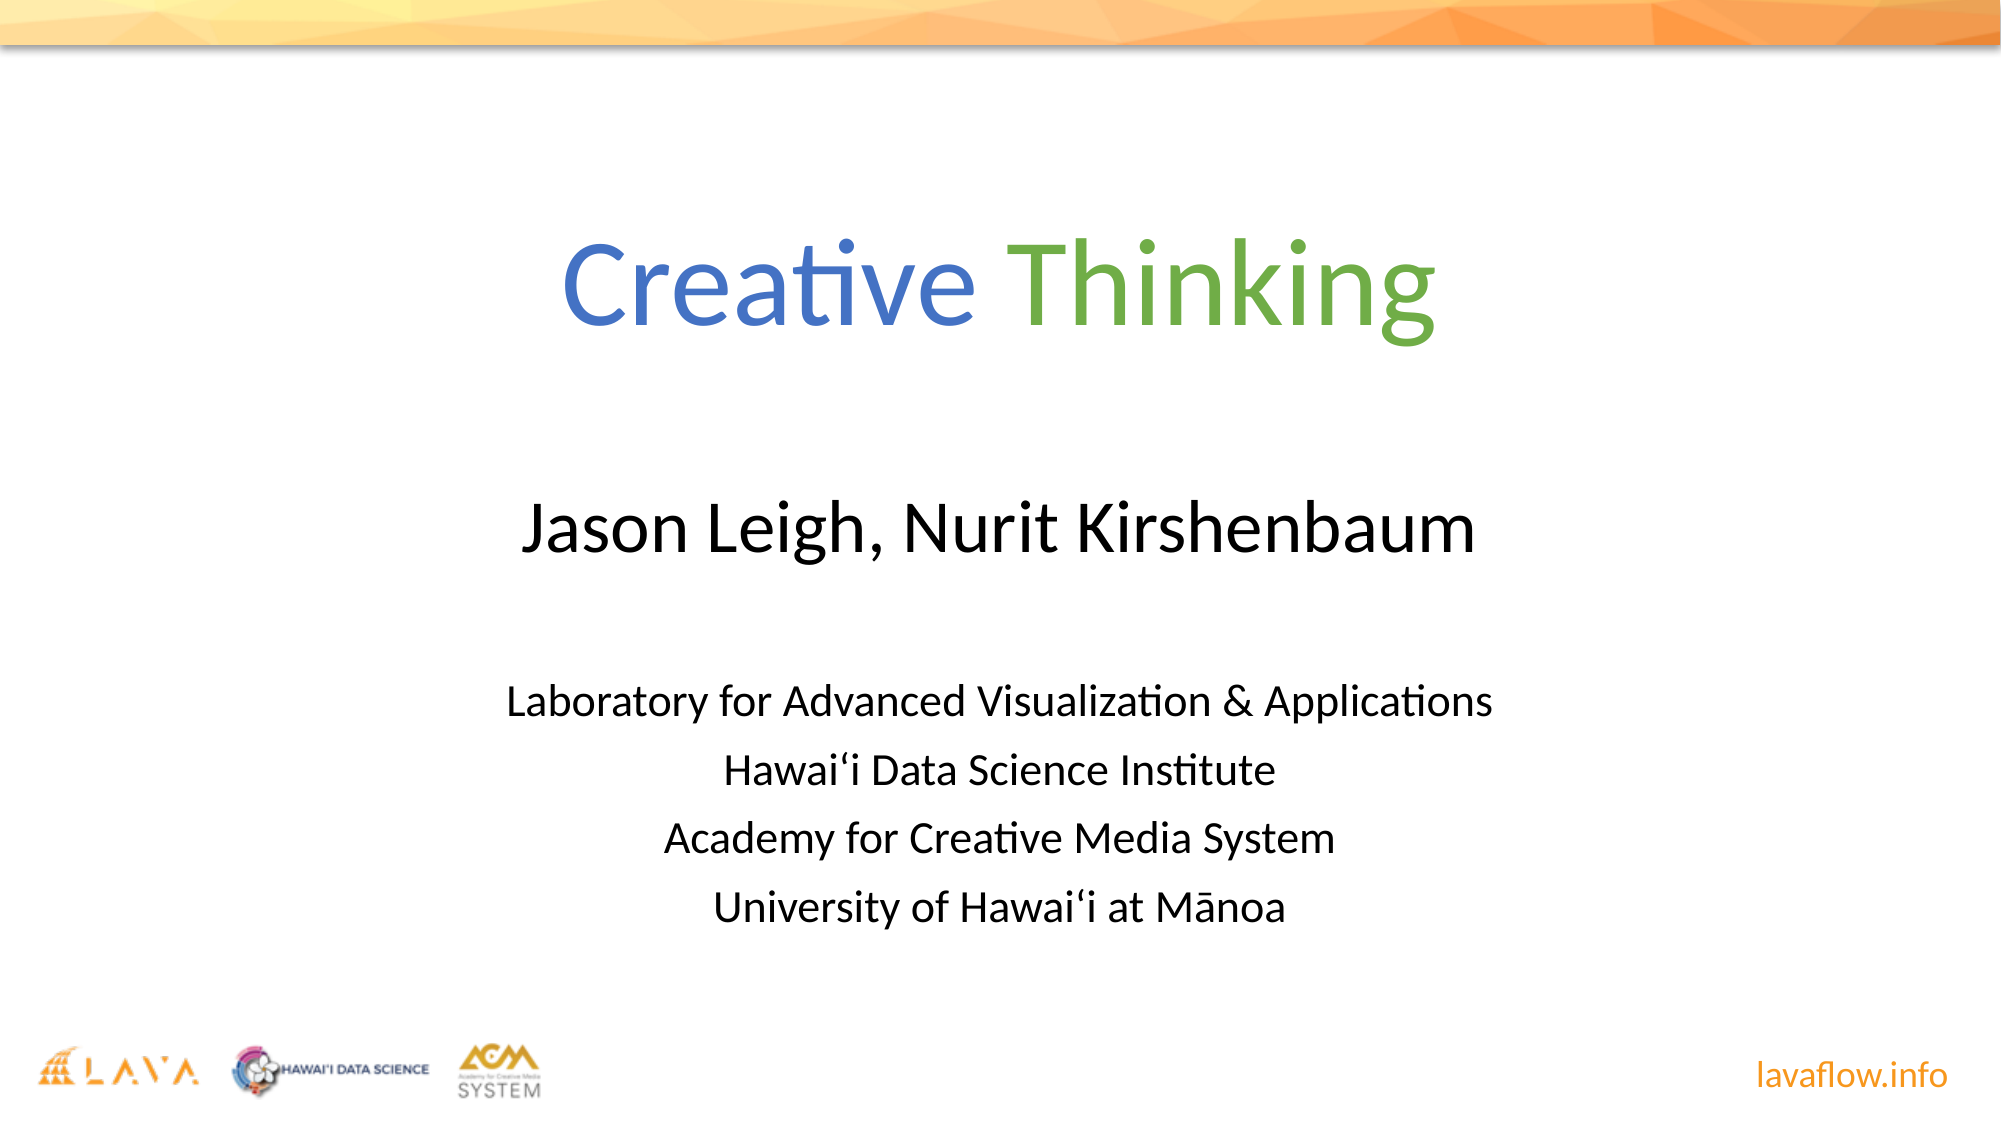

# Creative Thinking Jason Leigh, Nurit Kirshenbaum
Laboratory for Advanced Visualization & Applications
Hawaiʻi Data Science Institute
Academy for Creative Media System
University of Hawaiʻi at Mānoa